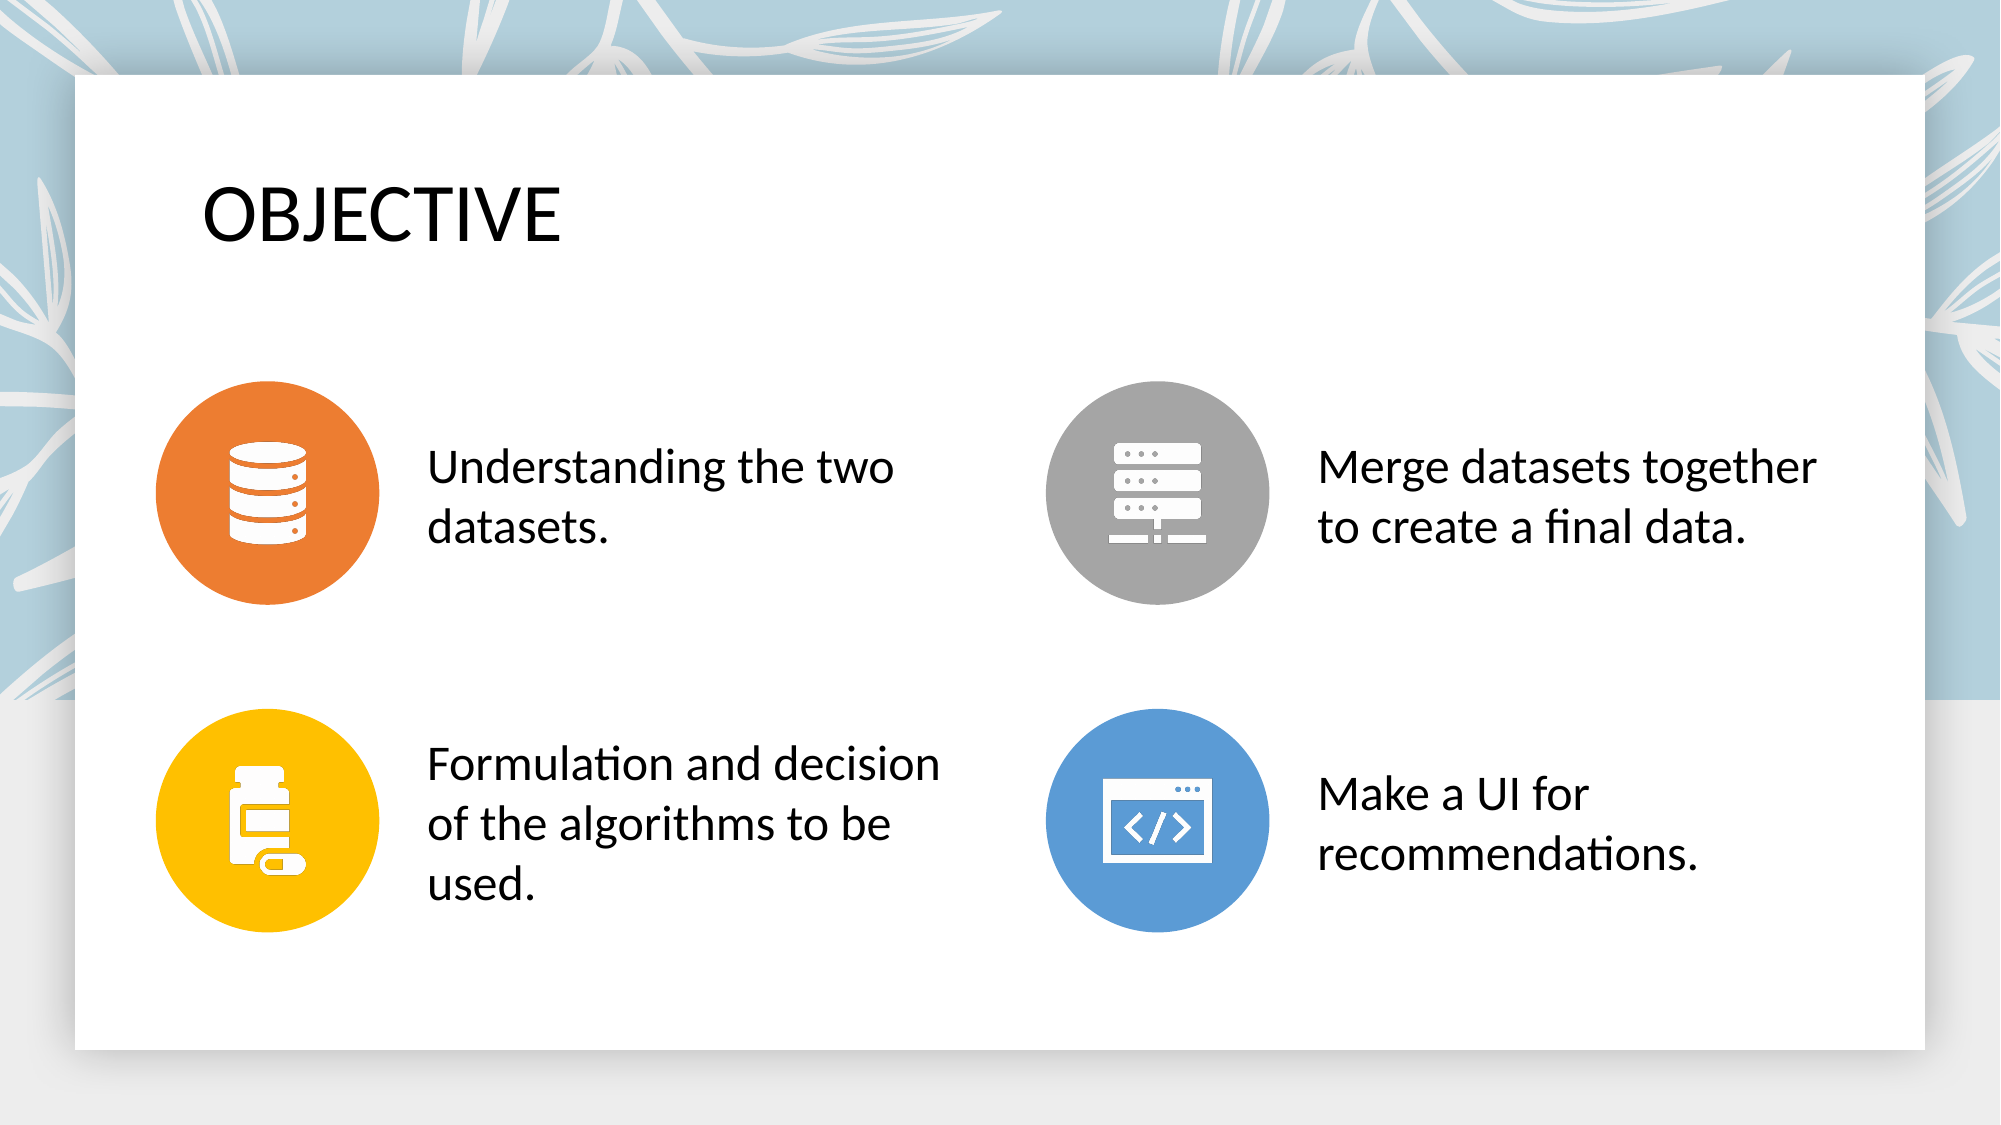

# OBJECTIVE
Understanding the two datasets.
Merge datasets together to create a final data.
Formulation and decision of the algorithms to be used.
Make a UI for recommendations.